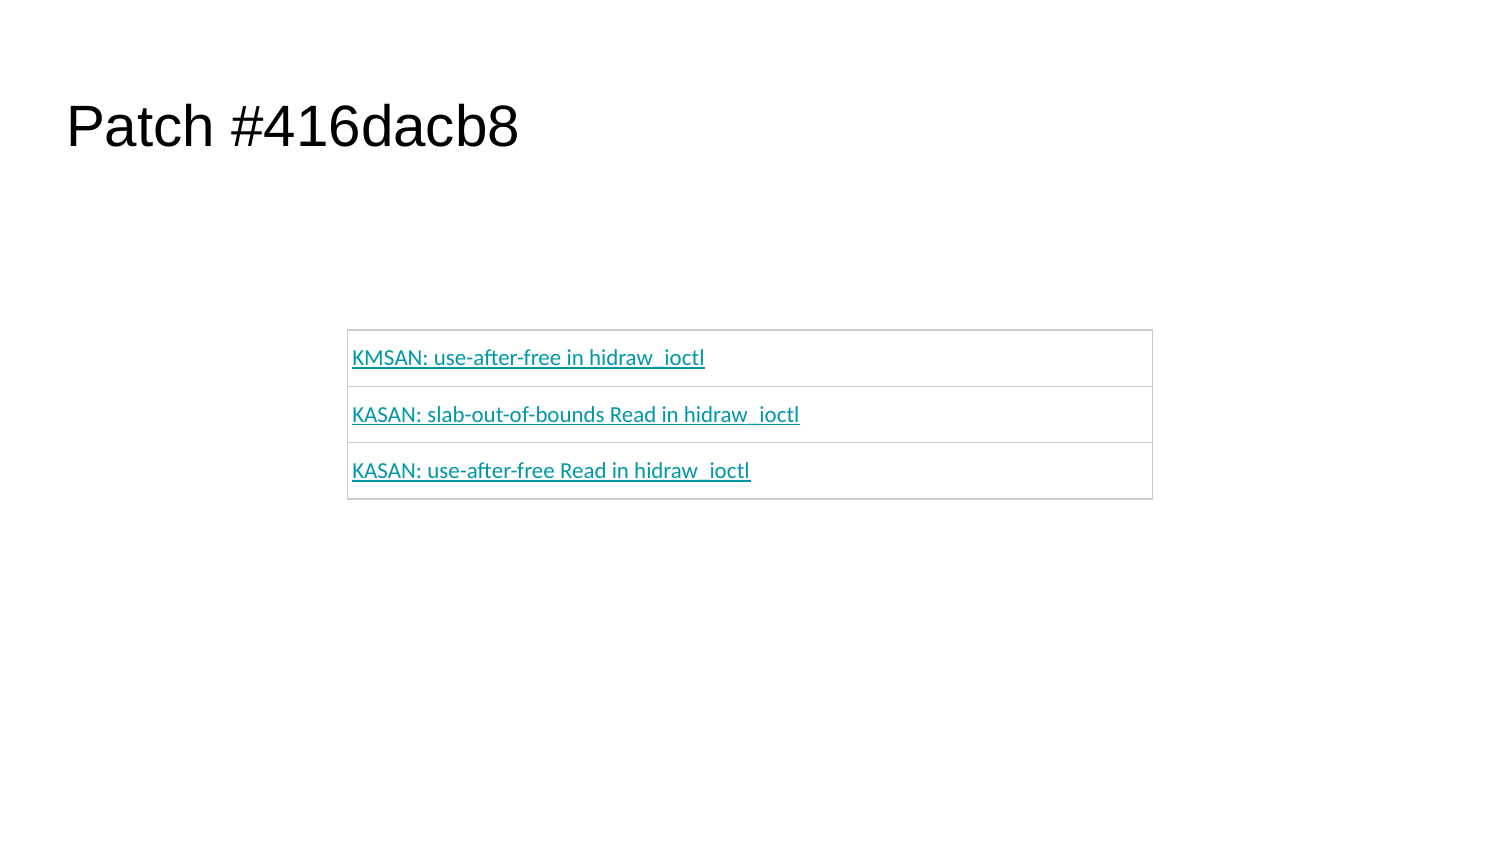

# Patch #416dacb8
| KMSAN: use-after-free in hidraw\_ioctl |
| --- |
| KASAN: slab-out-of-bounds Read in hidraw\_ioctl |
| KASAN: use-after-free Read in hidraw\_ioctl |